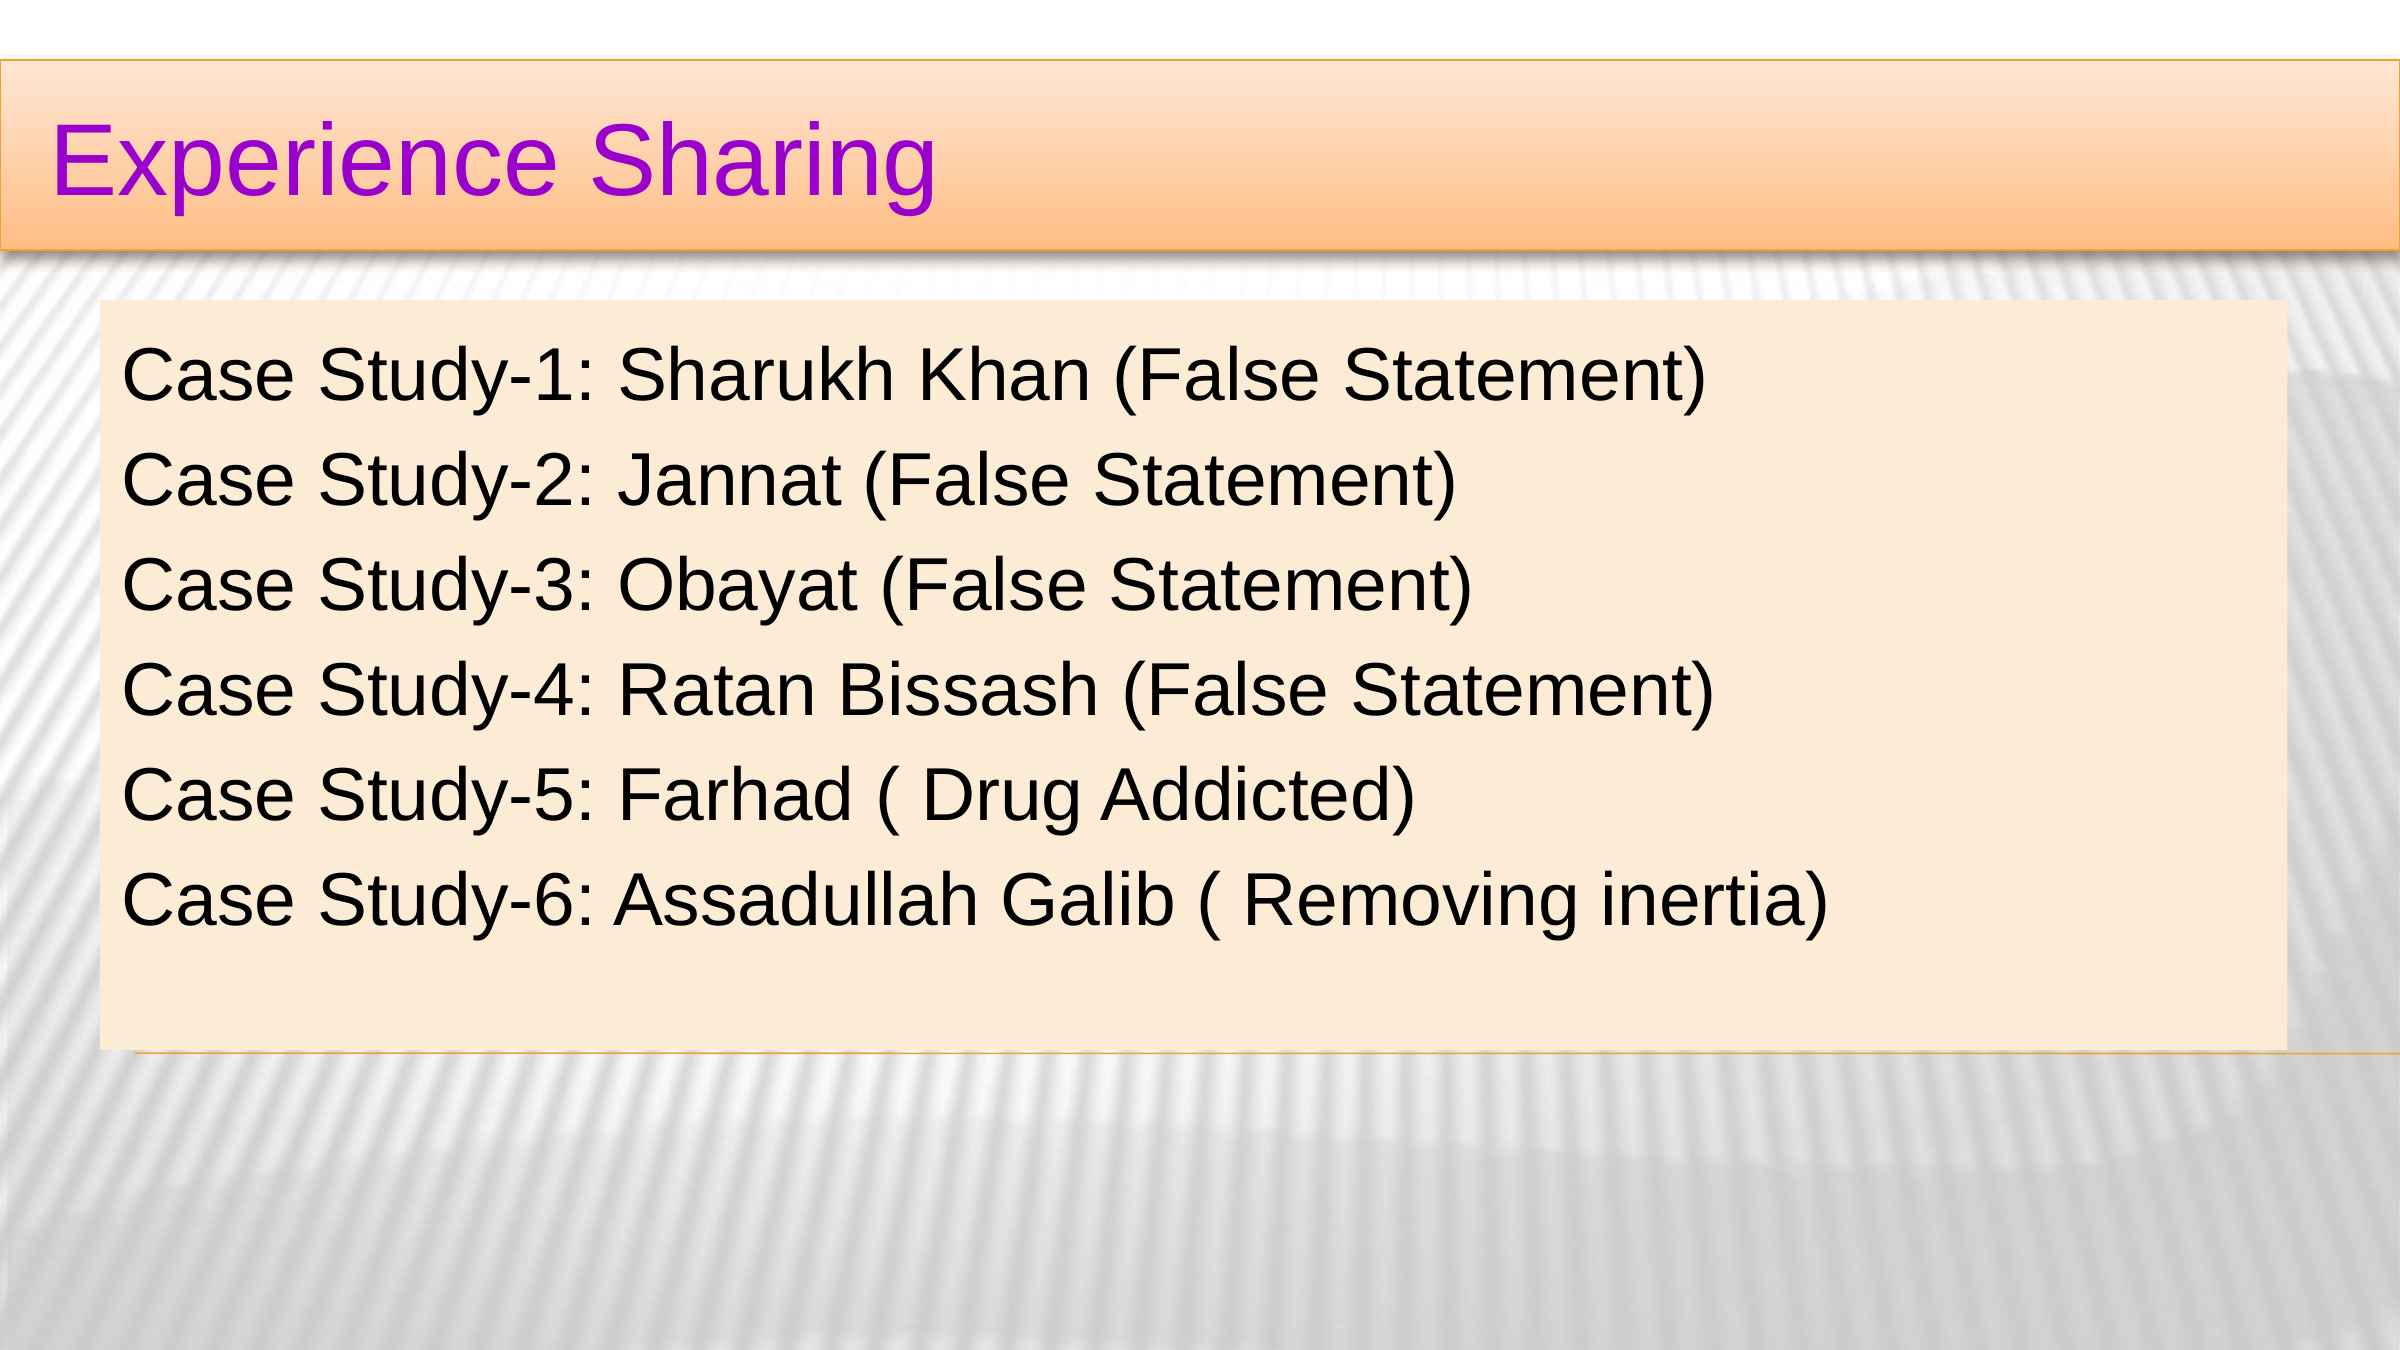

Experience Sharing
Case Study-1: Sharukh Khan (False Statement)
Case Study-2: Jannat (False Statement)
Case Study-3: Obayat (False Statement)
Case Study-4: Ratan Bissash (False Statement)
Case Study-5: Farhad ( Drug Addicted)
Case Study-6: Assadullah Galib ( Removing inertia)